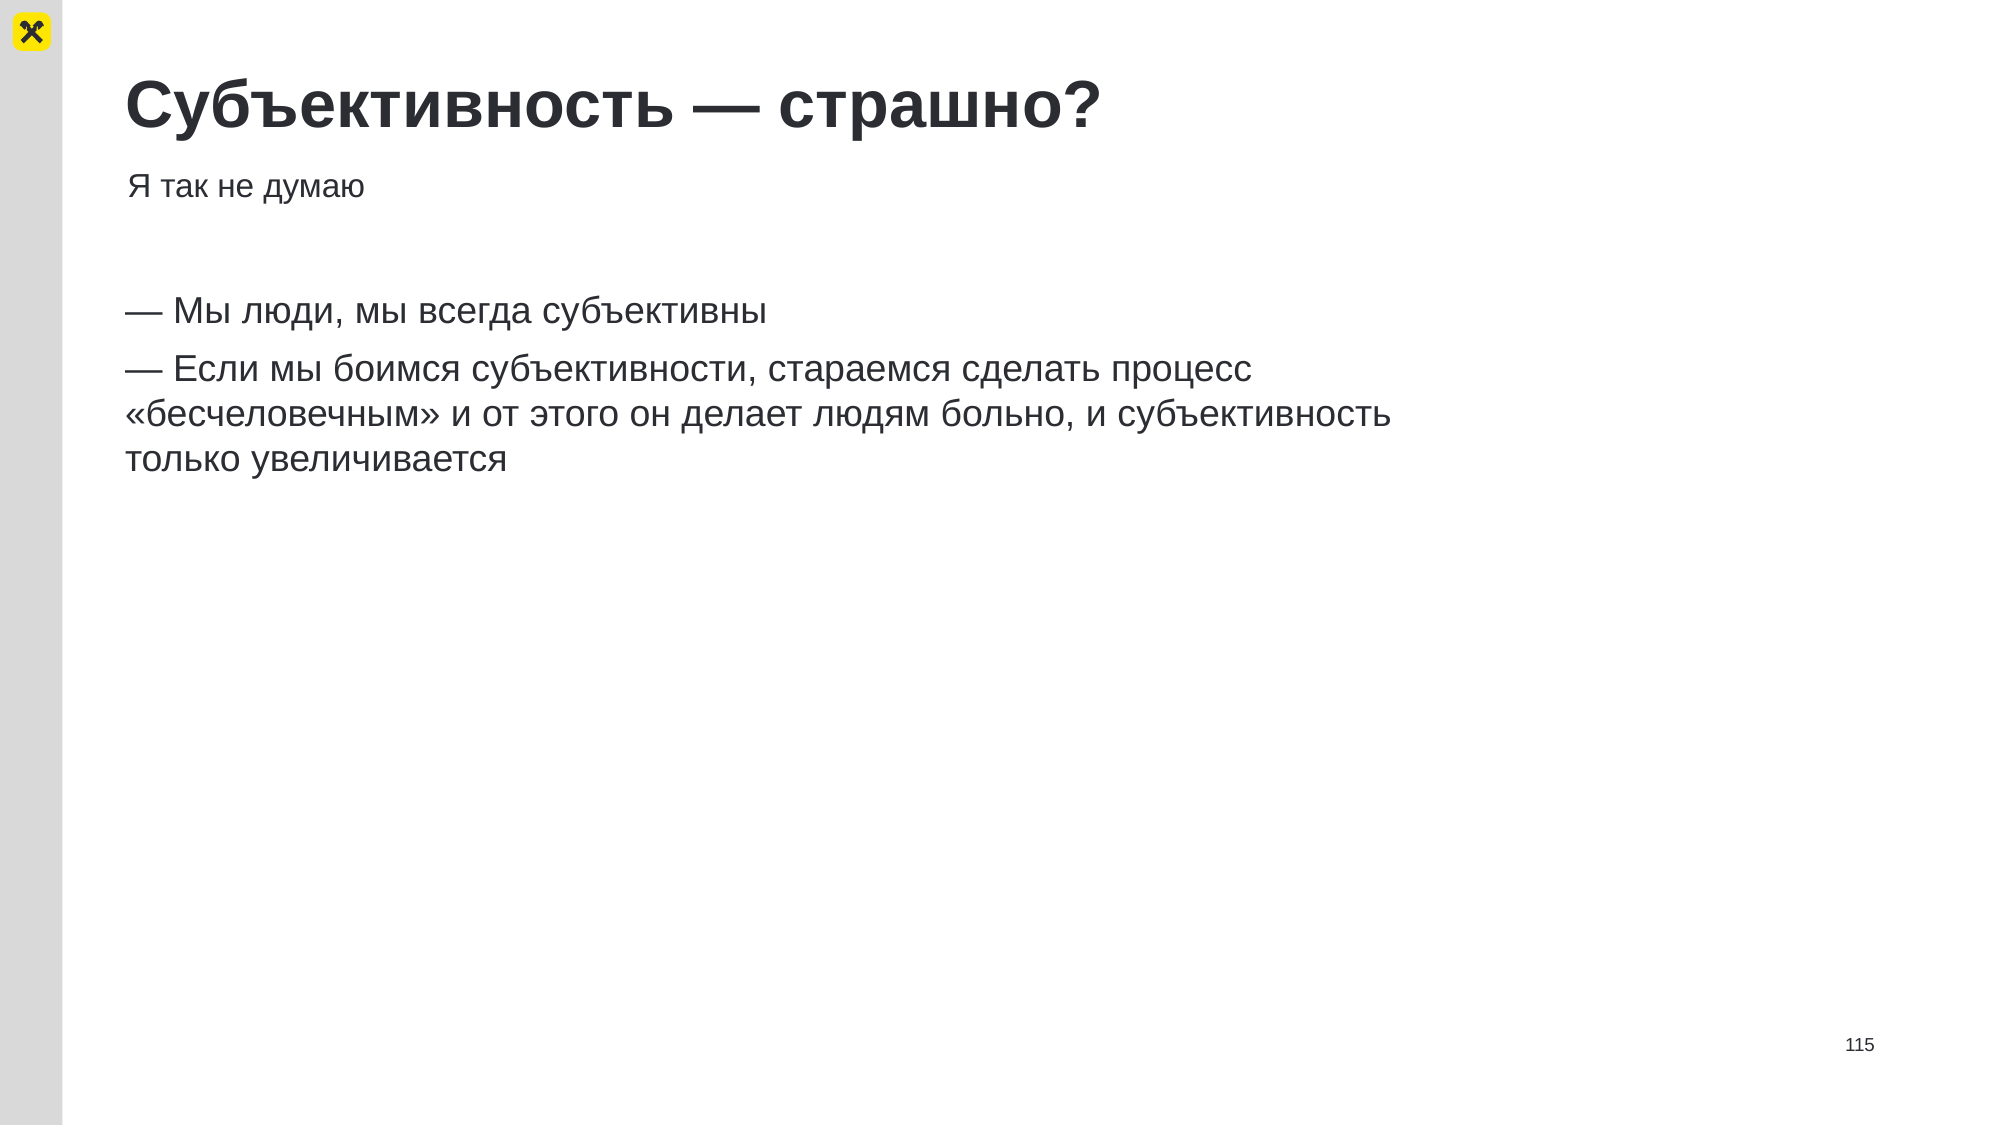

# Субъективность — страшно?
Я так не думаю
— Мы люди, мы всегда субъективны
— Если мы боимся субъективности, стараемся сделать процесс «бесчеловечным» и от этого он делает людям больно, и субъективность только увеличивается
115